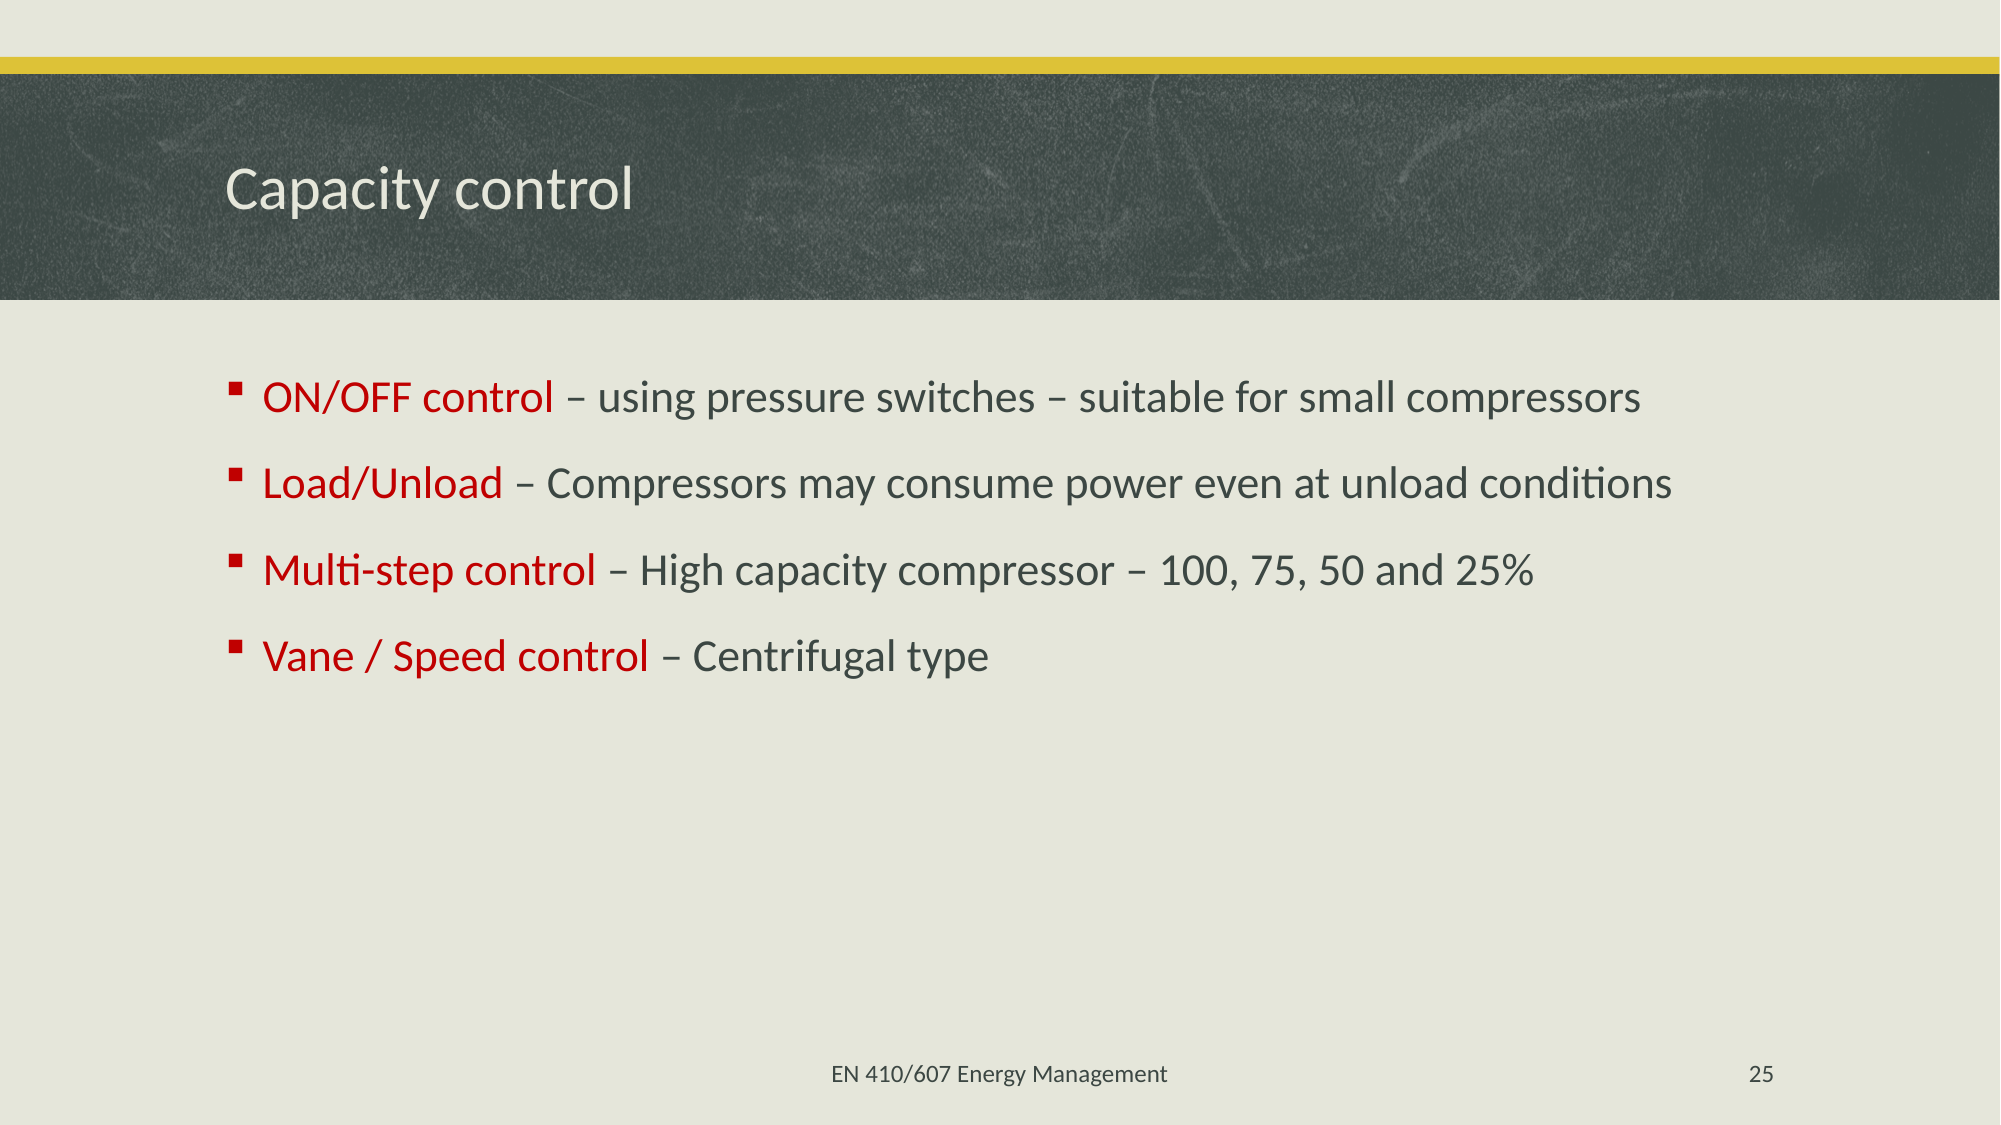

# Capacity control
ON/OFF control – using pressure switches – suitable for small compressors
Load/Unload – Compressors may consume power even at unload conditions
Multi-step control – High capacity compressor – 100, 75, 50 and 25%
Vane / Speed control – Centrifugal type
EN 410/607 Energy Management
25